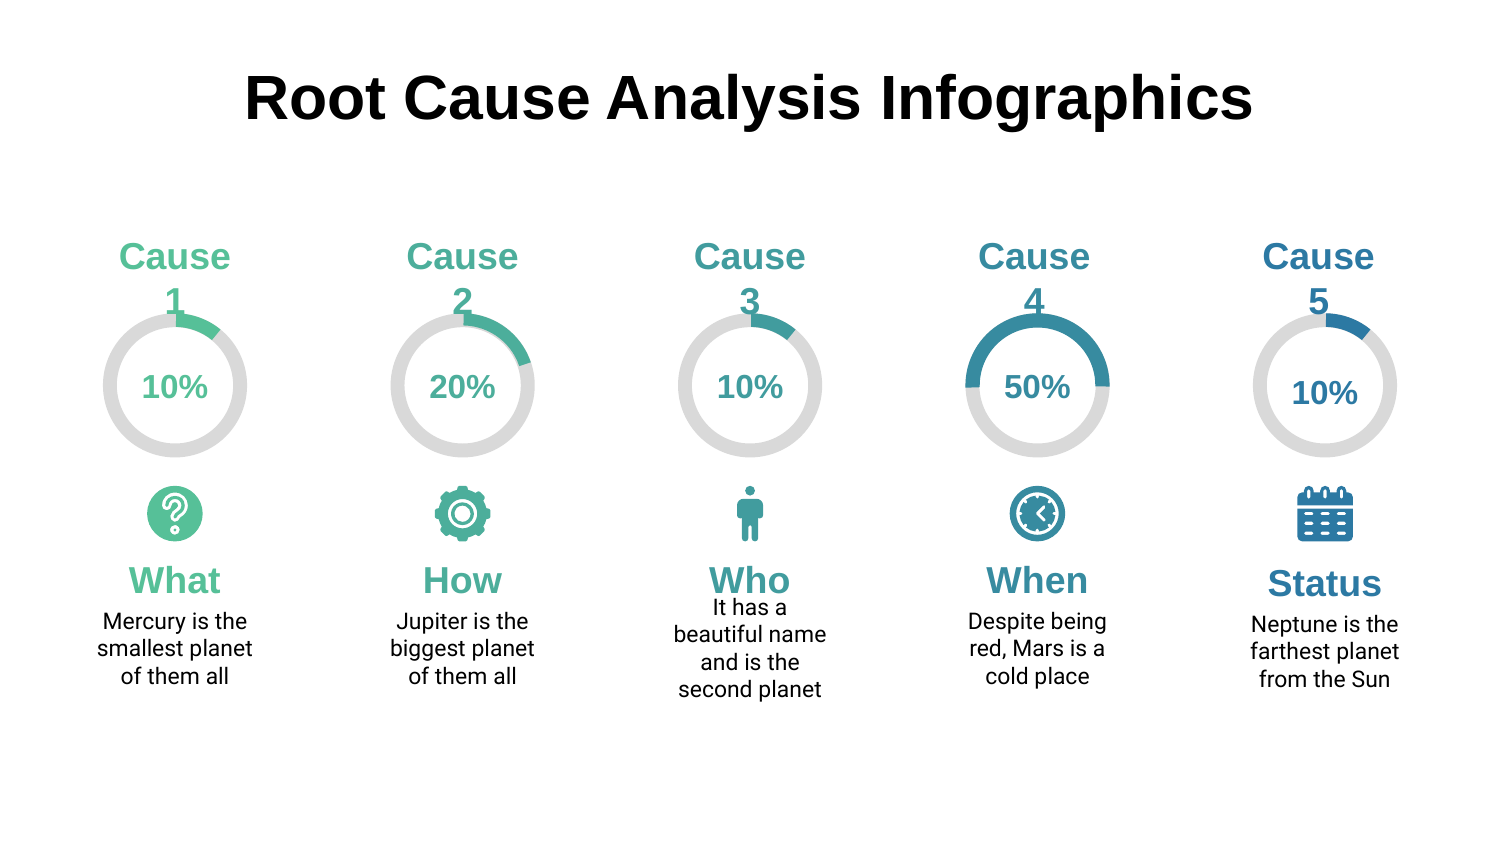

# Root Cause Analysis Infographics
Cause 1
Cause 2
Cause 3
Cause 4
Cause 5

10%
20%
10%
50%
10%

What
How
Who
When
Status
Mercury is the smallest planet of them all
Jupiter is the biggest planet of them all
It has a beautiful name and is the second planet
Despite being red, Mars is a cold place
Neptune is the farthest planet from the Sun